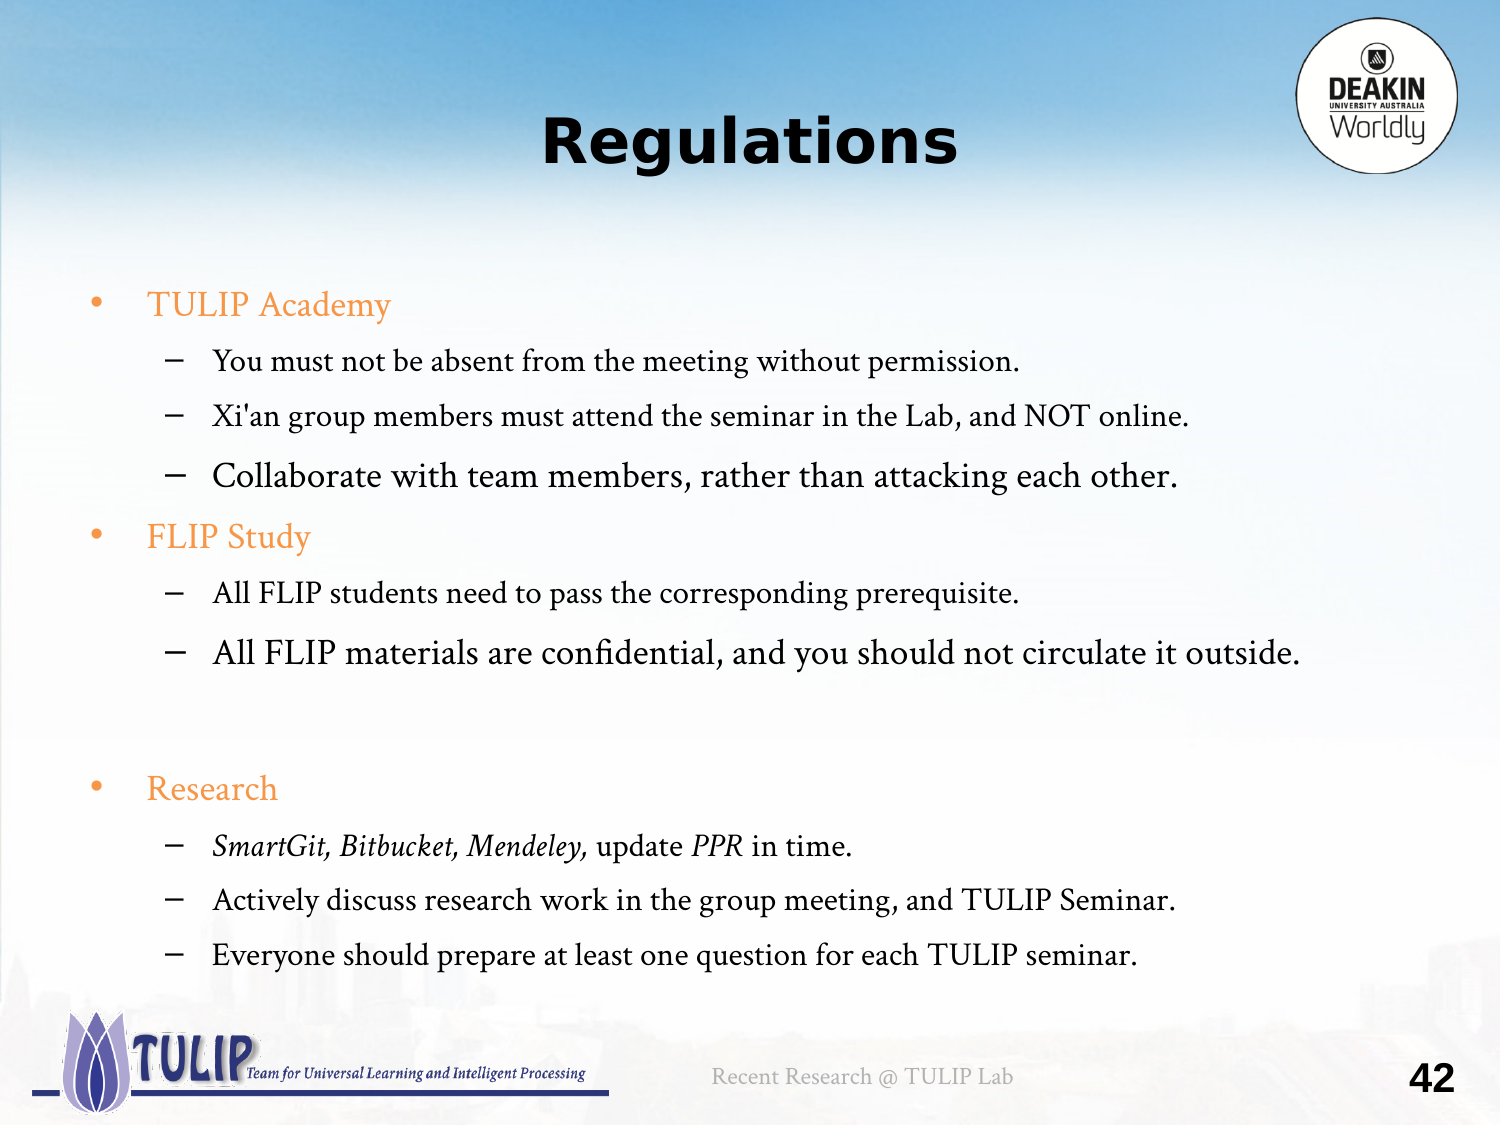

# Regulations
TULIP Academy
You must not be absent from the meeting without permission.
Xi'an group members must attend the seminar in the Lab, and NOT online.
Collaborate with team members, rather than attacking each other.
FLIP Study
All FLIP students need to pass the corresponding prerequisite.
All FLIP materials are confidential, and you should not circulate it outside.

Research
SmartGit, Bitbucket, Mendeley, update PPR in time.
Actively discuss research work in the group meeting, and TULIP Seminar.
Everyone should prepare at least one question for each TULIP seminar.

Recent Research @ TULIP Lab
42